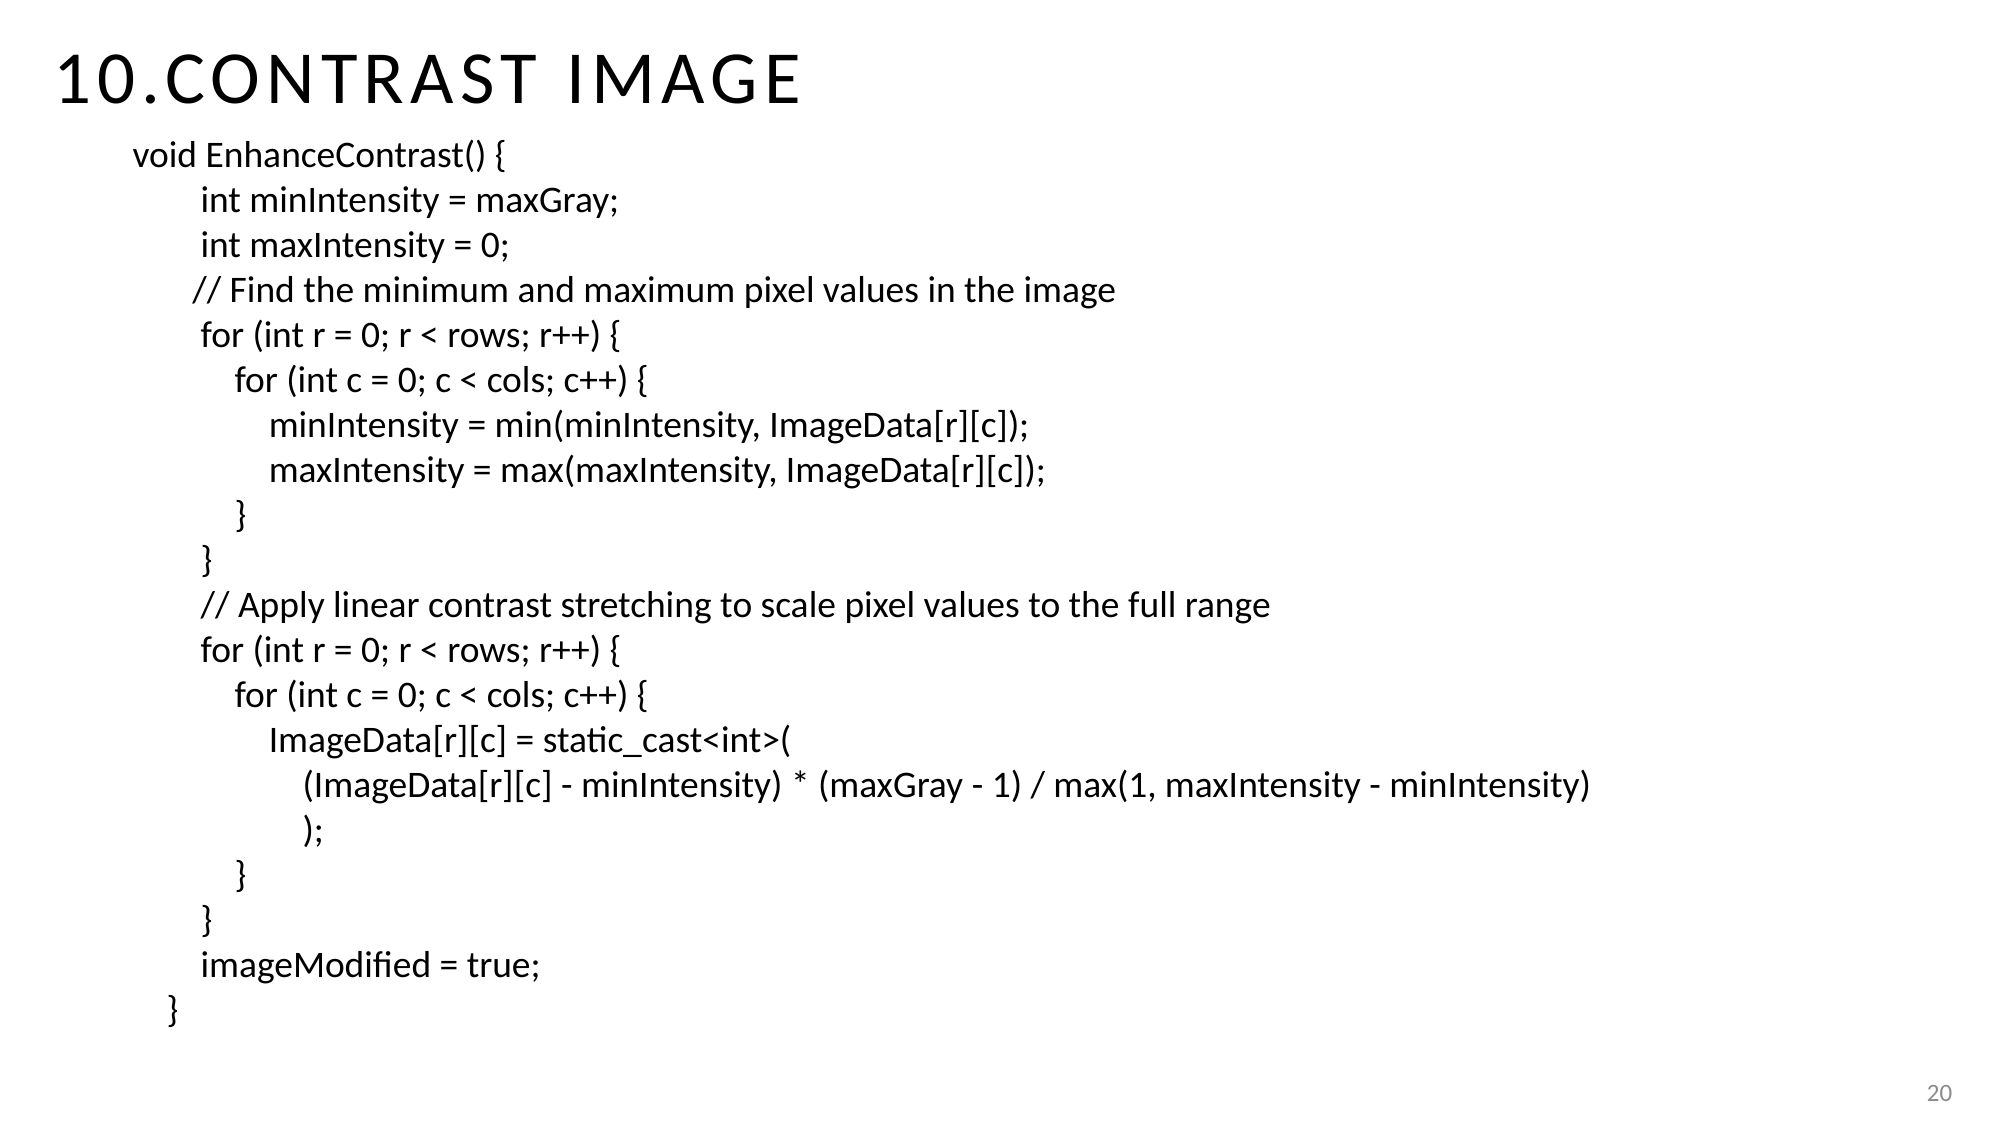

# 10.contrast IMAGE
void EnhanceContrast() {
        int minIntensity = maxGray;
        int maxIntensity = 0;
       // Find the minimum and maximum pixel values in the image
        for (int r = 0; r < rows; r++) {
            for (int c = 0; c < cols; c++) {
                minIntensity = min(minIntensity, ImageData[r][c]);
                maxIntensity = max(maxIntensity, ImageData[r][c]);
            }
        }
        // Apply linear contrast stretching to scale pixel values to the full range
        for (int r = 0; r < rows; r++) {
            for (int c = 0; c < cols; c++) {
                ImageData[r][c] = static_cast<int>(
                    (ImageData[r][c] - minIntensity) * (maxGray - 1) / max(1, maxIntensity - minIntensity)
                    );
            }
        }
        imageModified = true;
    }

20